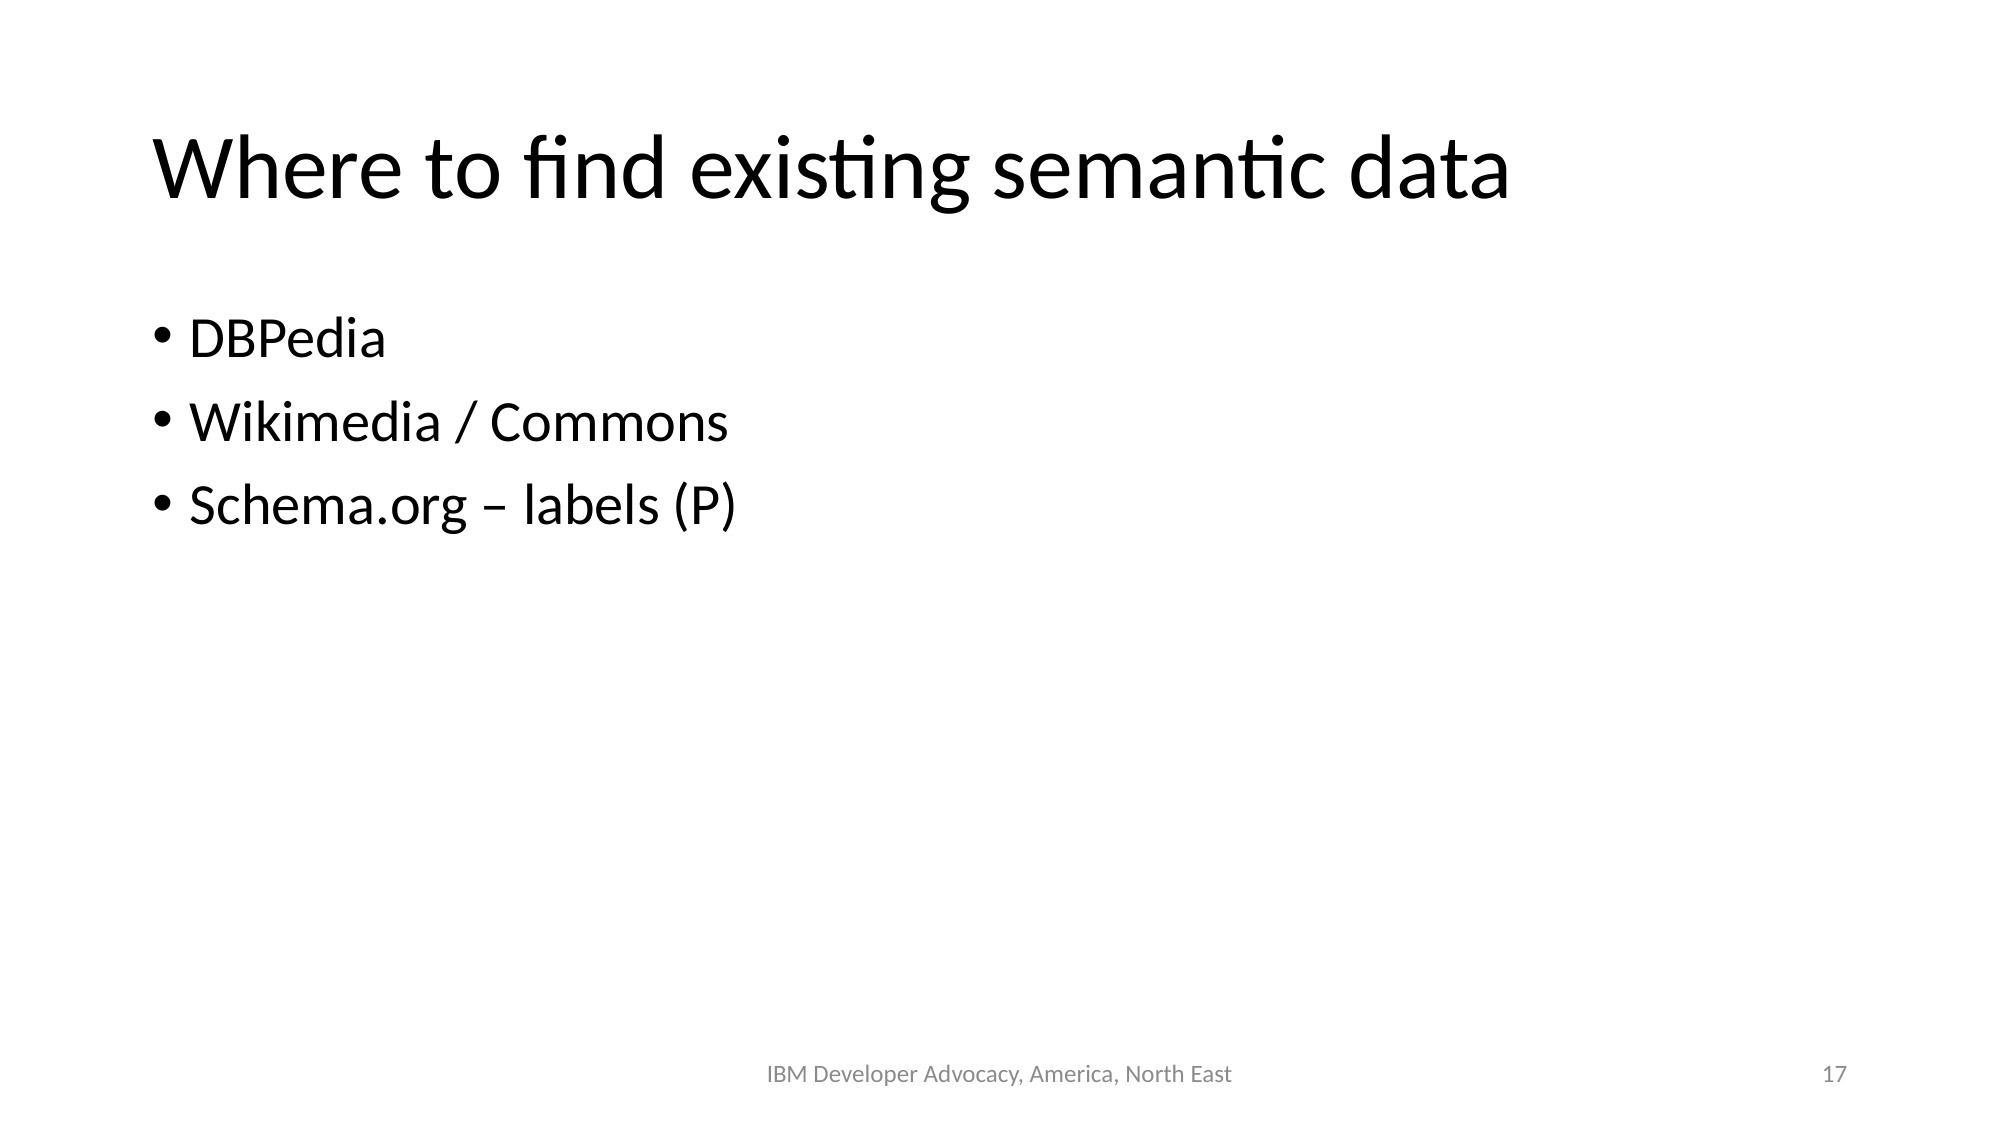

# Where to find existing semantic data
DBPedia
Wikimedia / Commons
Schema.org – labels (P)
IBM Developer Advocacy, America, North East
17